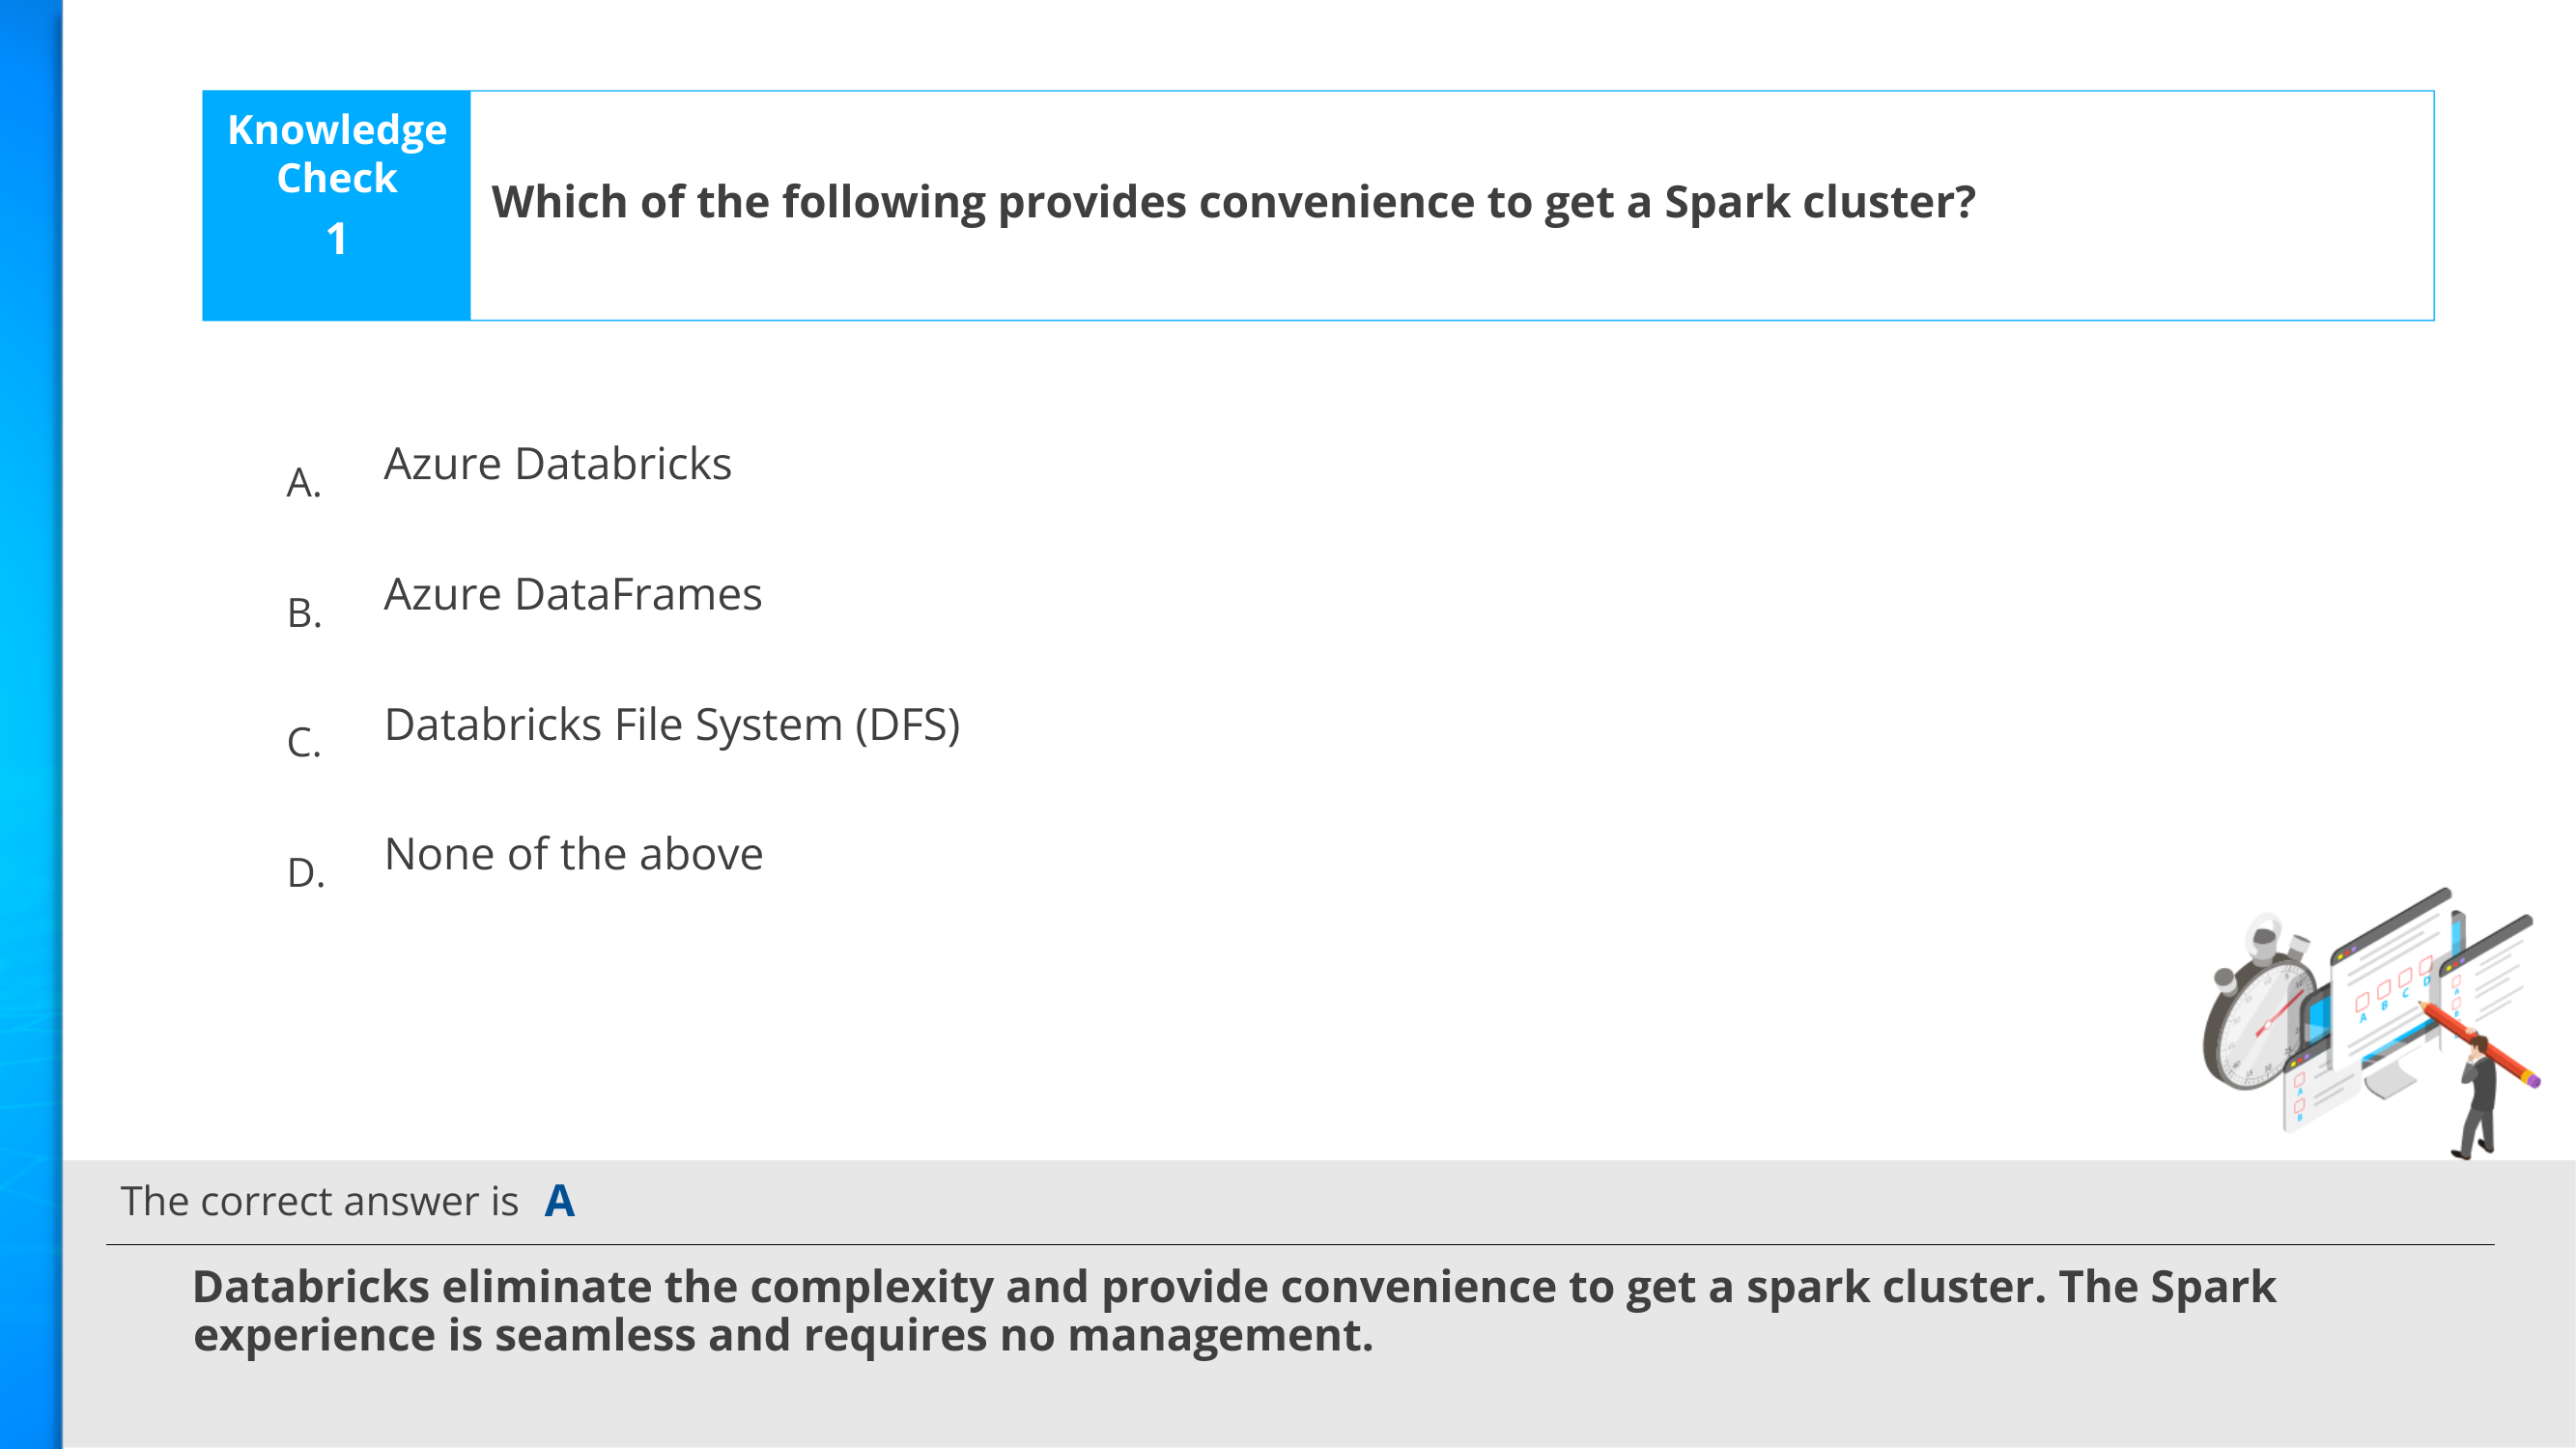

Which of the following provides convenience to get a Spark cluster?
1
Azure Databricks
Azure DataFrames
Databricks File System (DFS)
None of the above
A
   Databricks eliminate the complexity and provide convenience to get a spark cluster. The Spark experience is seamless and requires no management.